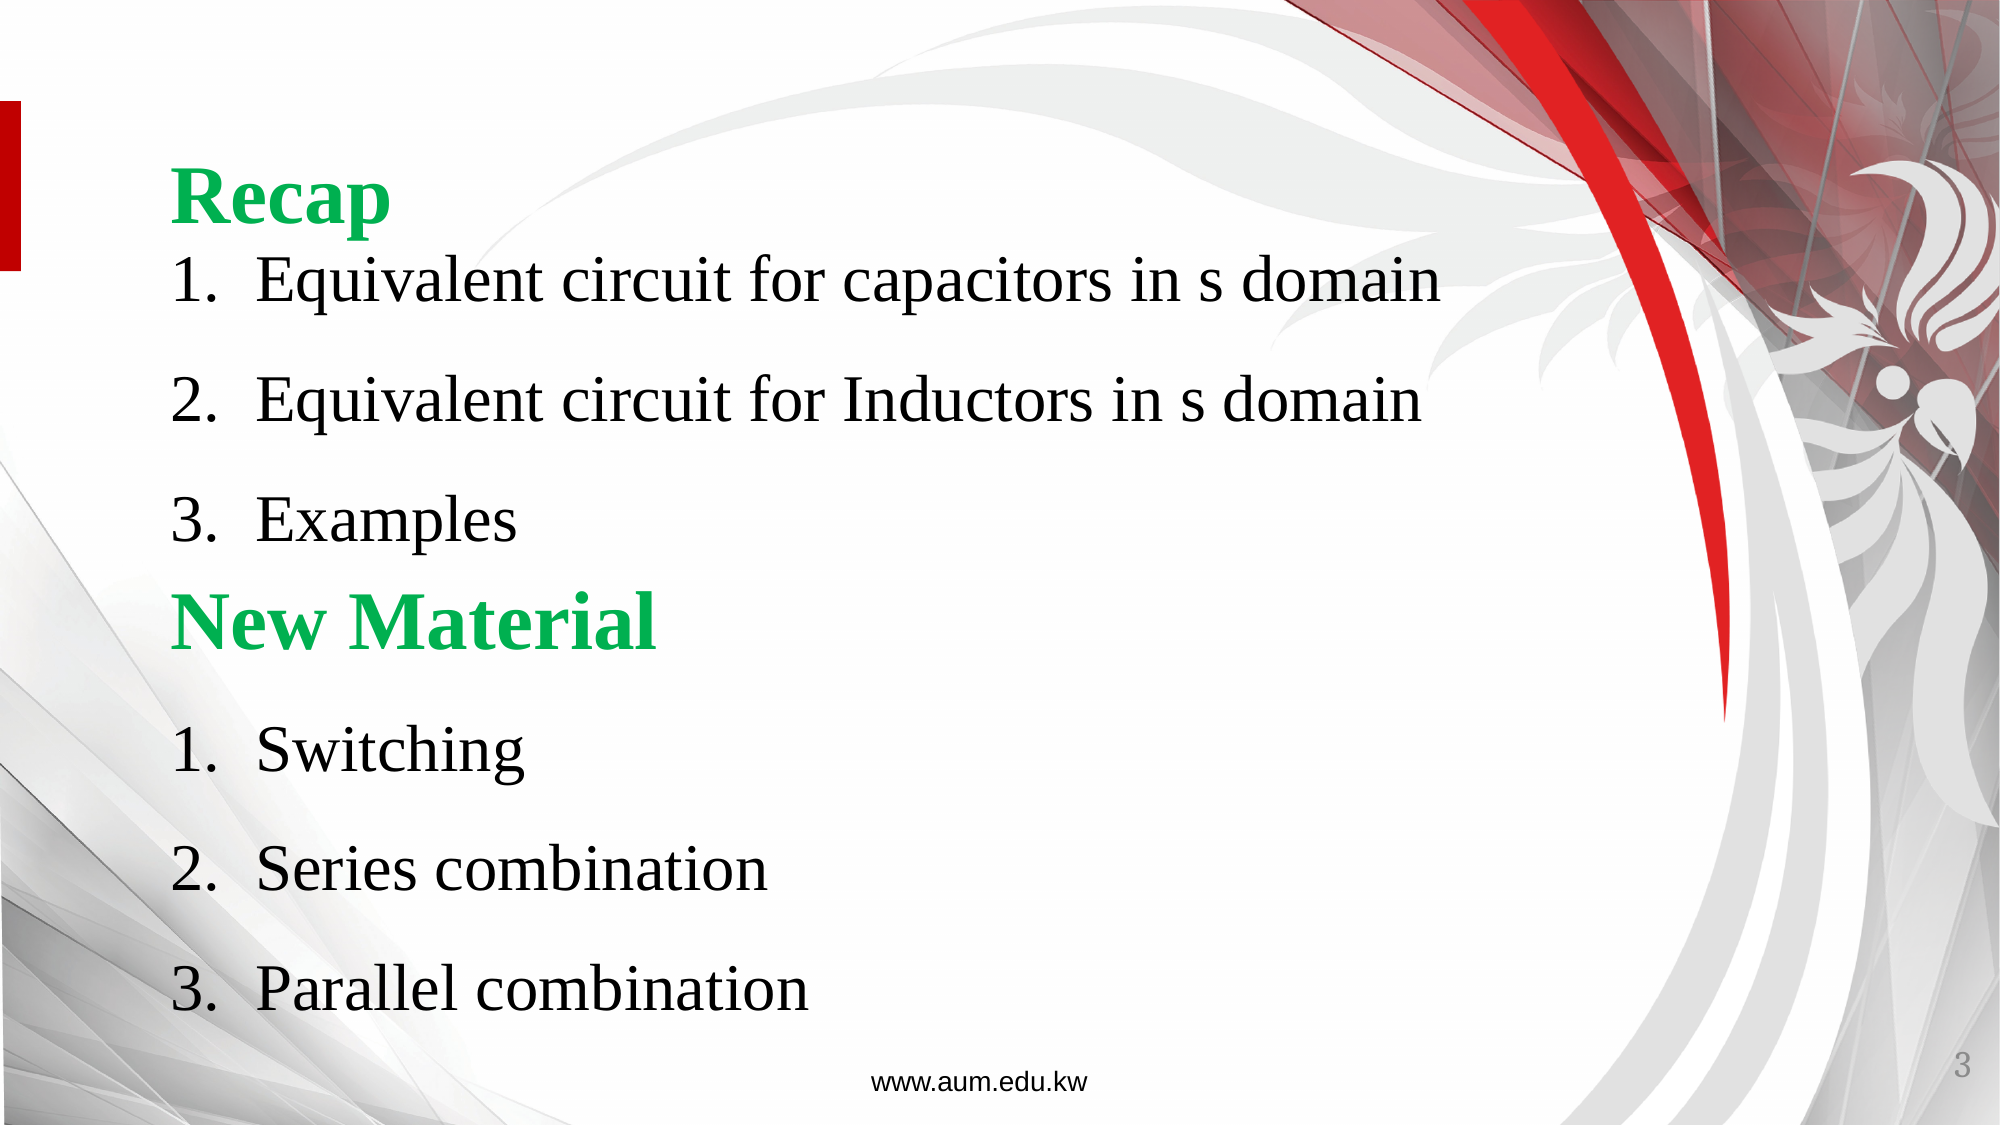

Recap
Equivalent circuit for capacitors in s domain
Equivalent circuit for Inductors in s domain
Examples
New Material
Switching
Series combination
Parallel combination
3